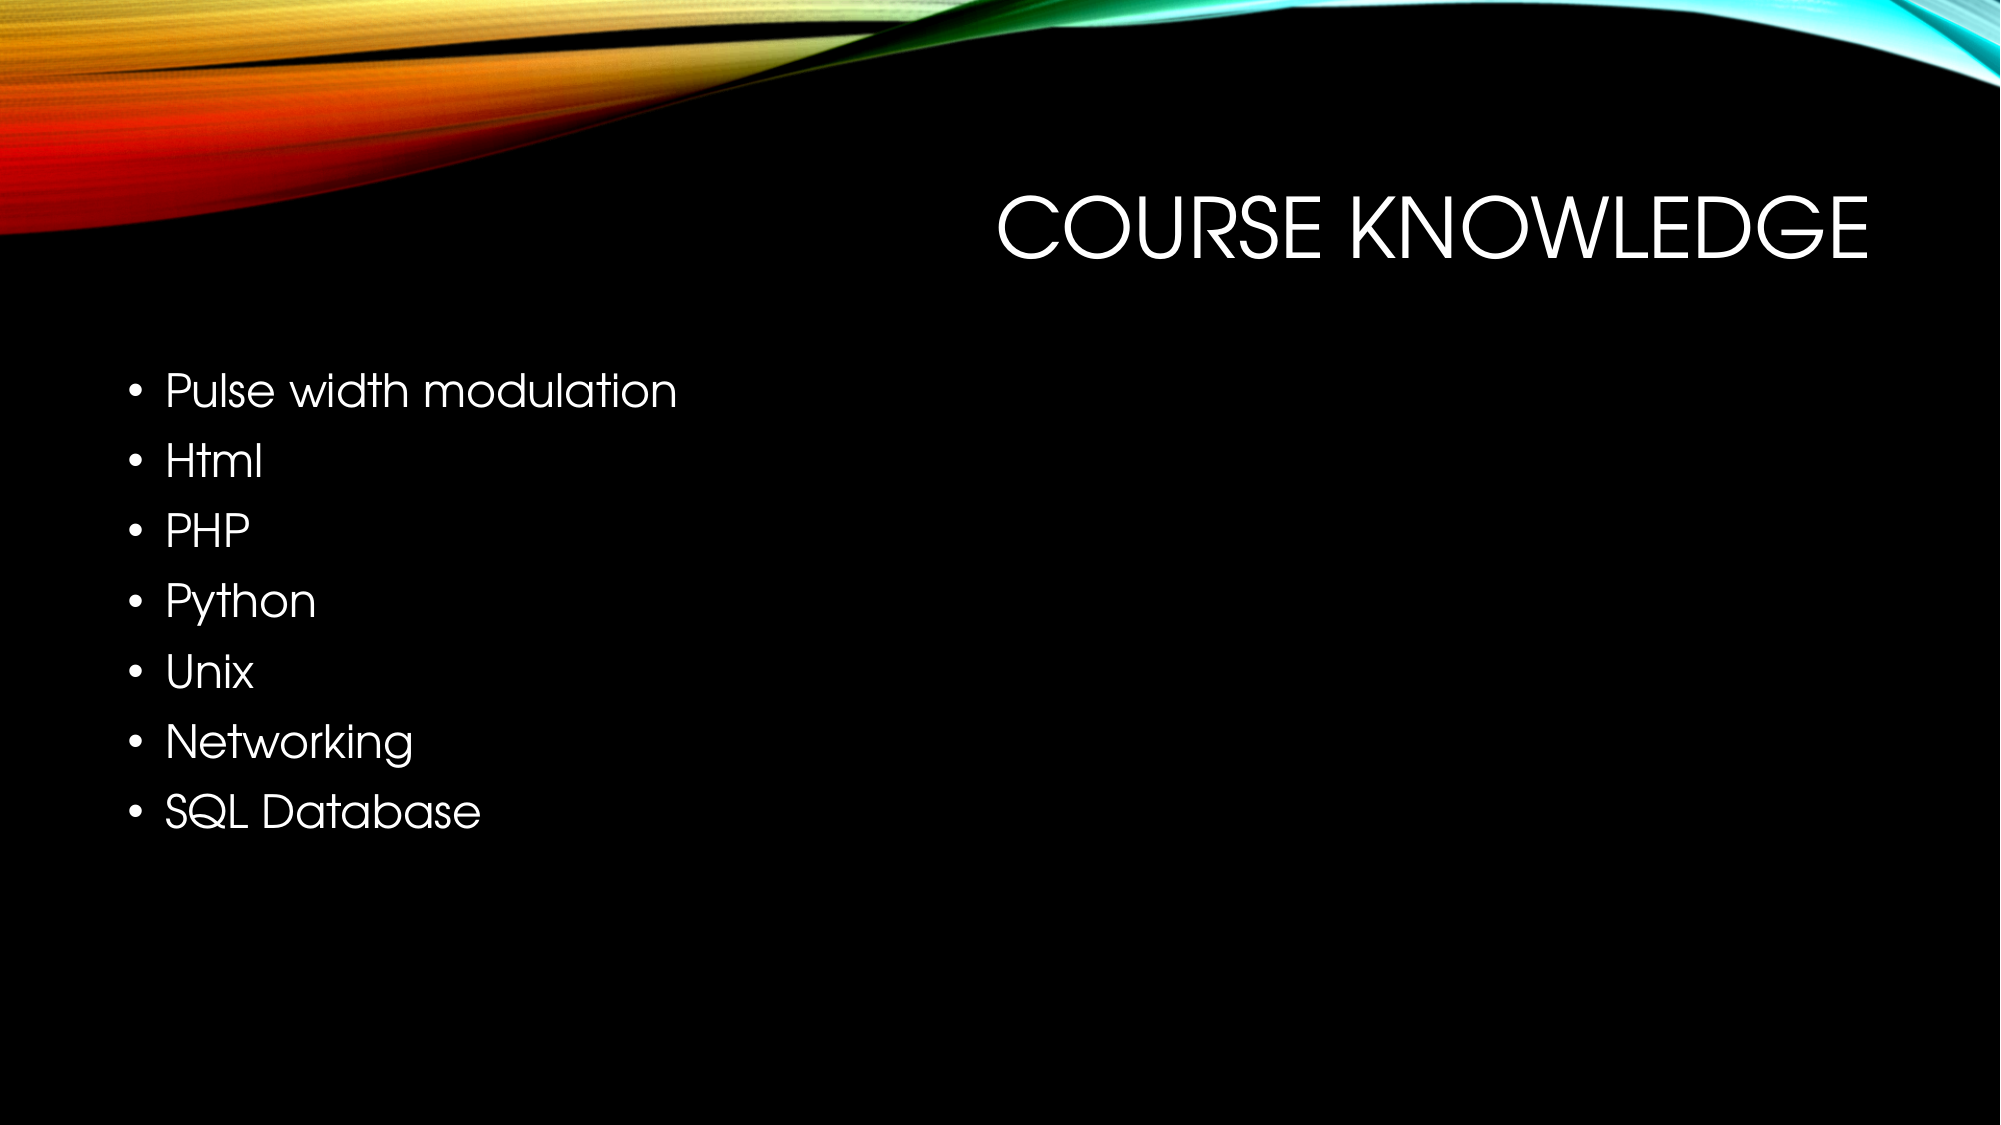

# Course Knowledge
Pulse width modulation
Html
PHP
Python
Unix
Networking
SQL Database